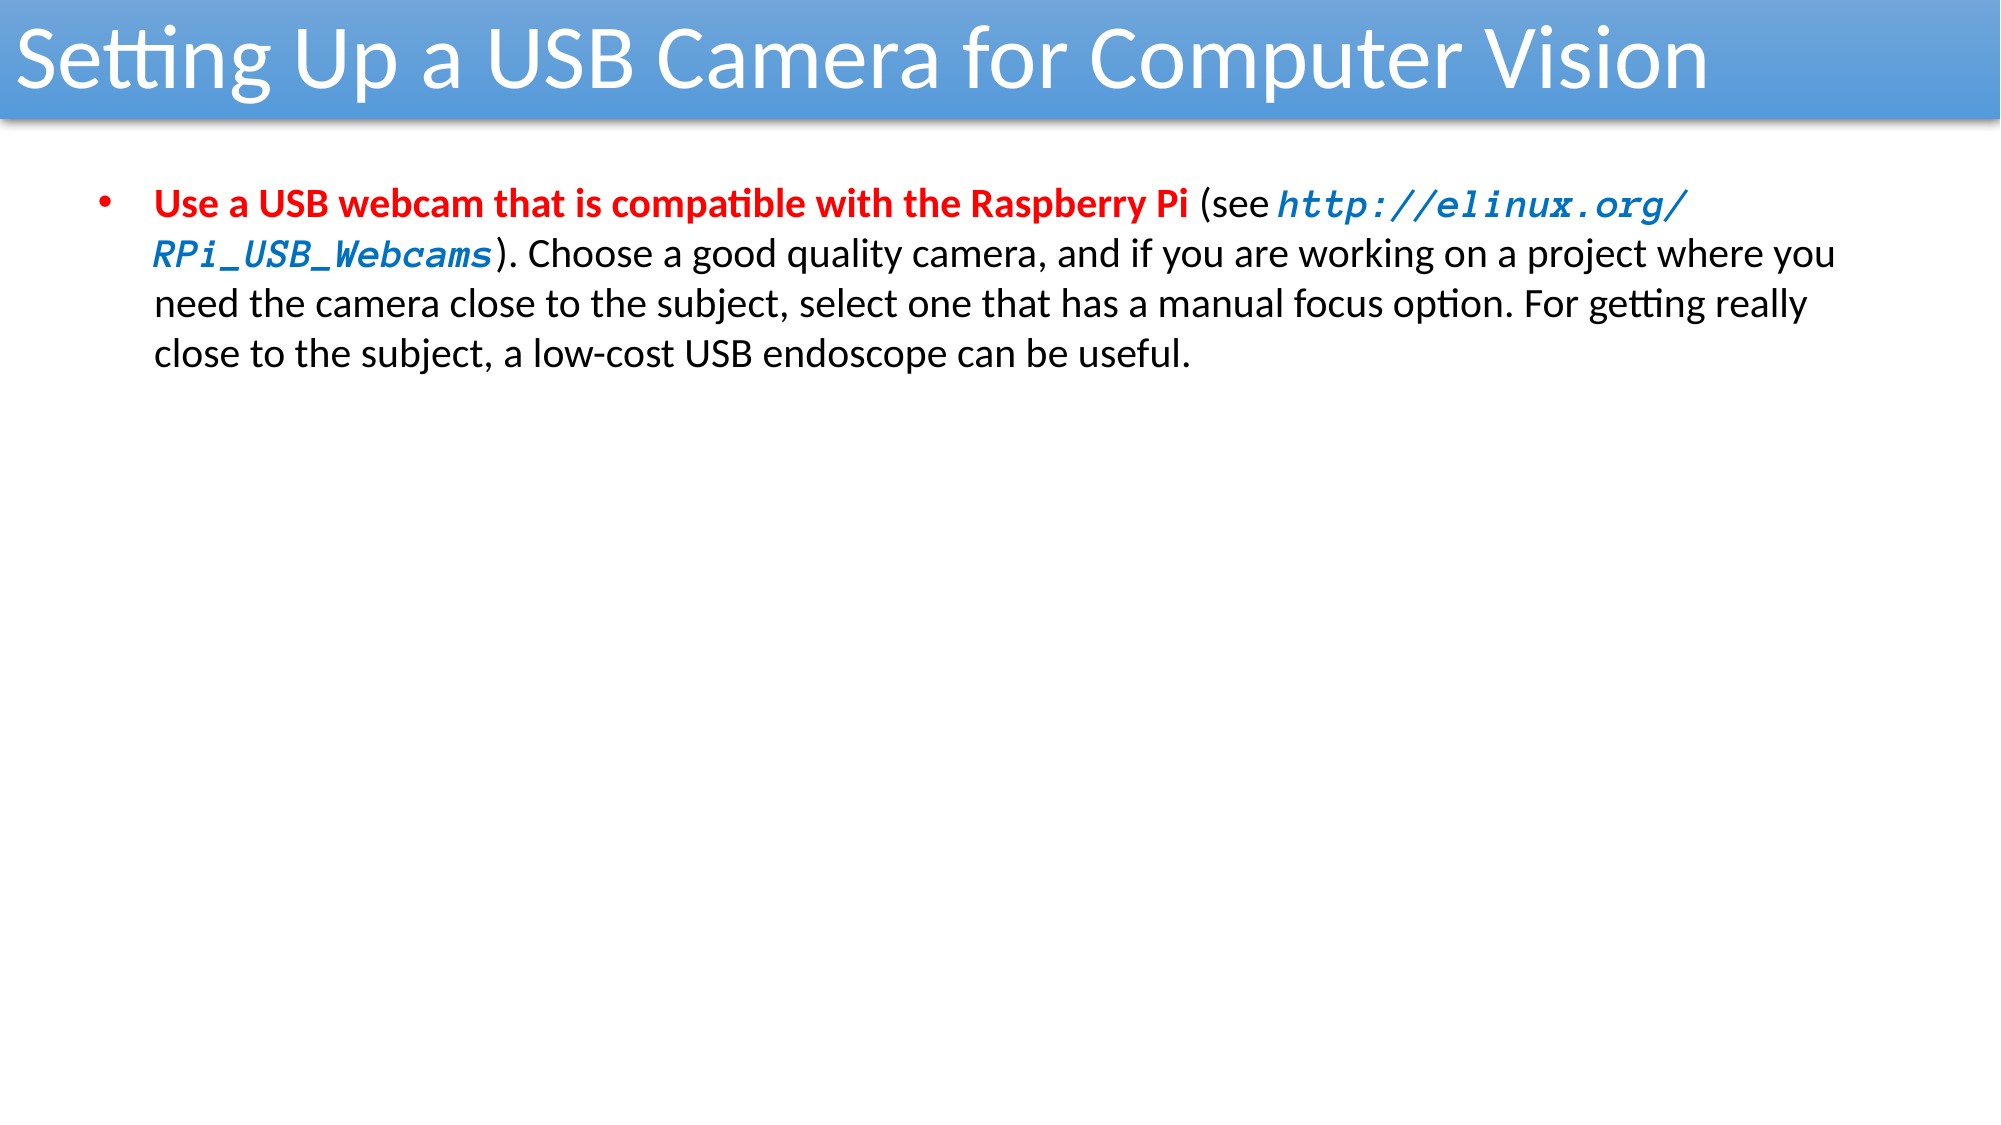

Setting Up a USB Camera for Computer Vision

Use a USB webcam that is compatible with the Raspberry Pi (see http://elinux.org/ RPi_USB_Webcams). Choose a good quality camera, and if you are working on a project where you need the camera close to the subject, select one that has a manual focus option. For getting really close to the subject, a low-cost USB endoscope can be useful.